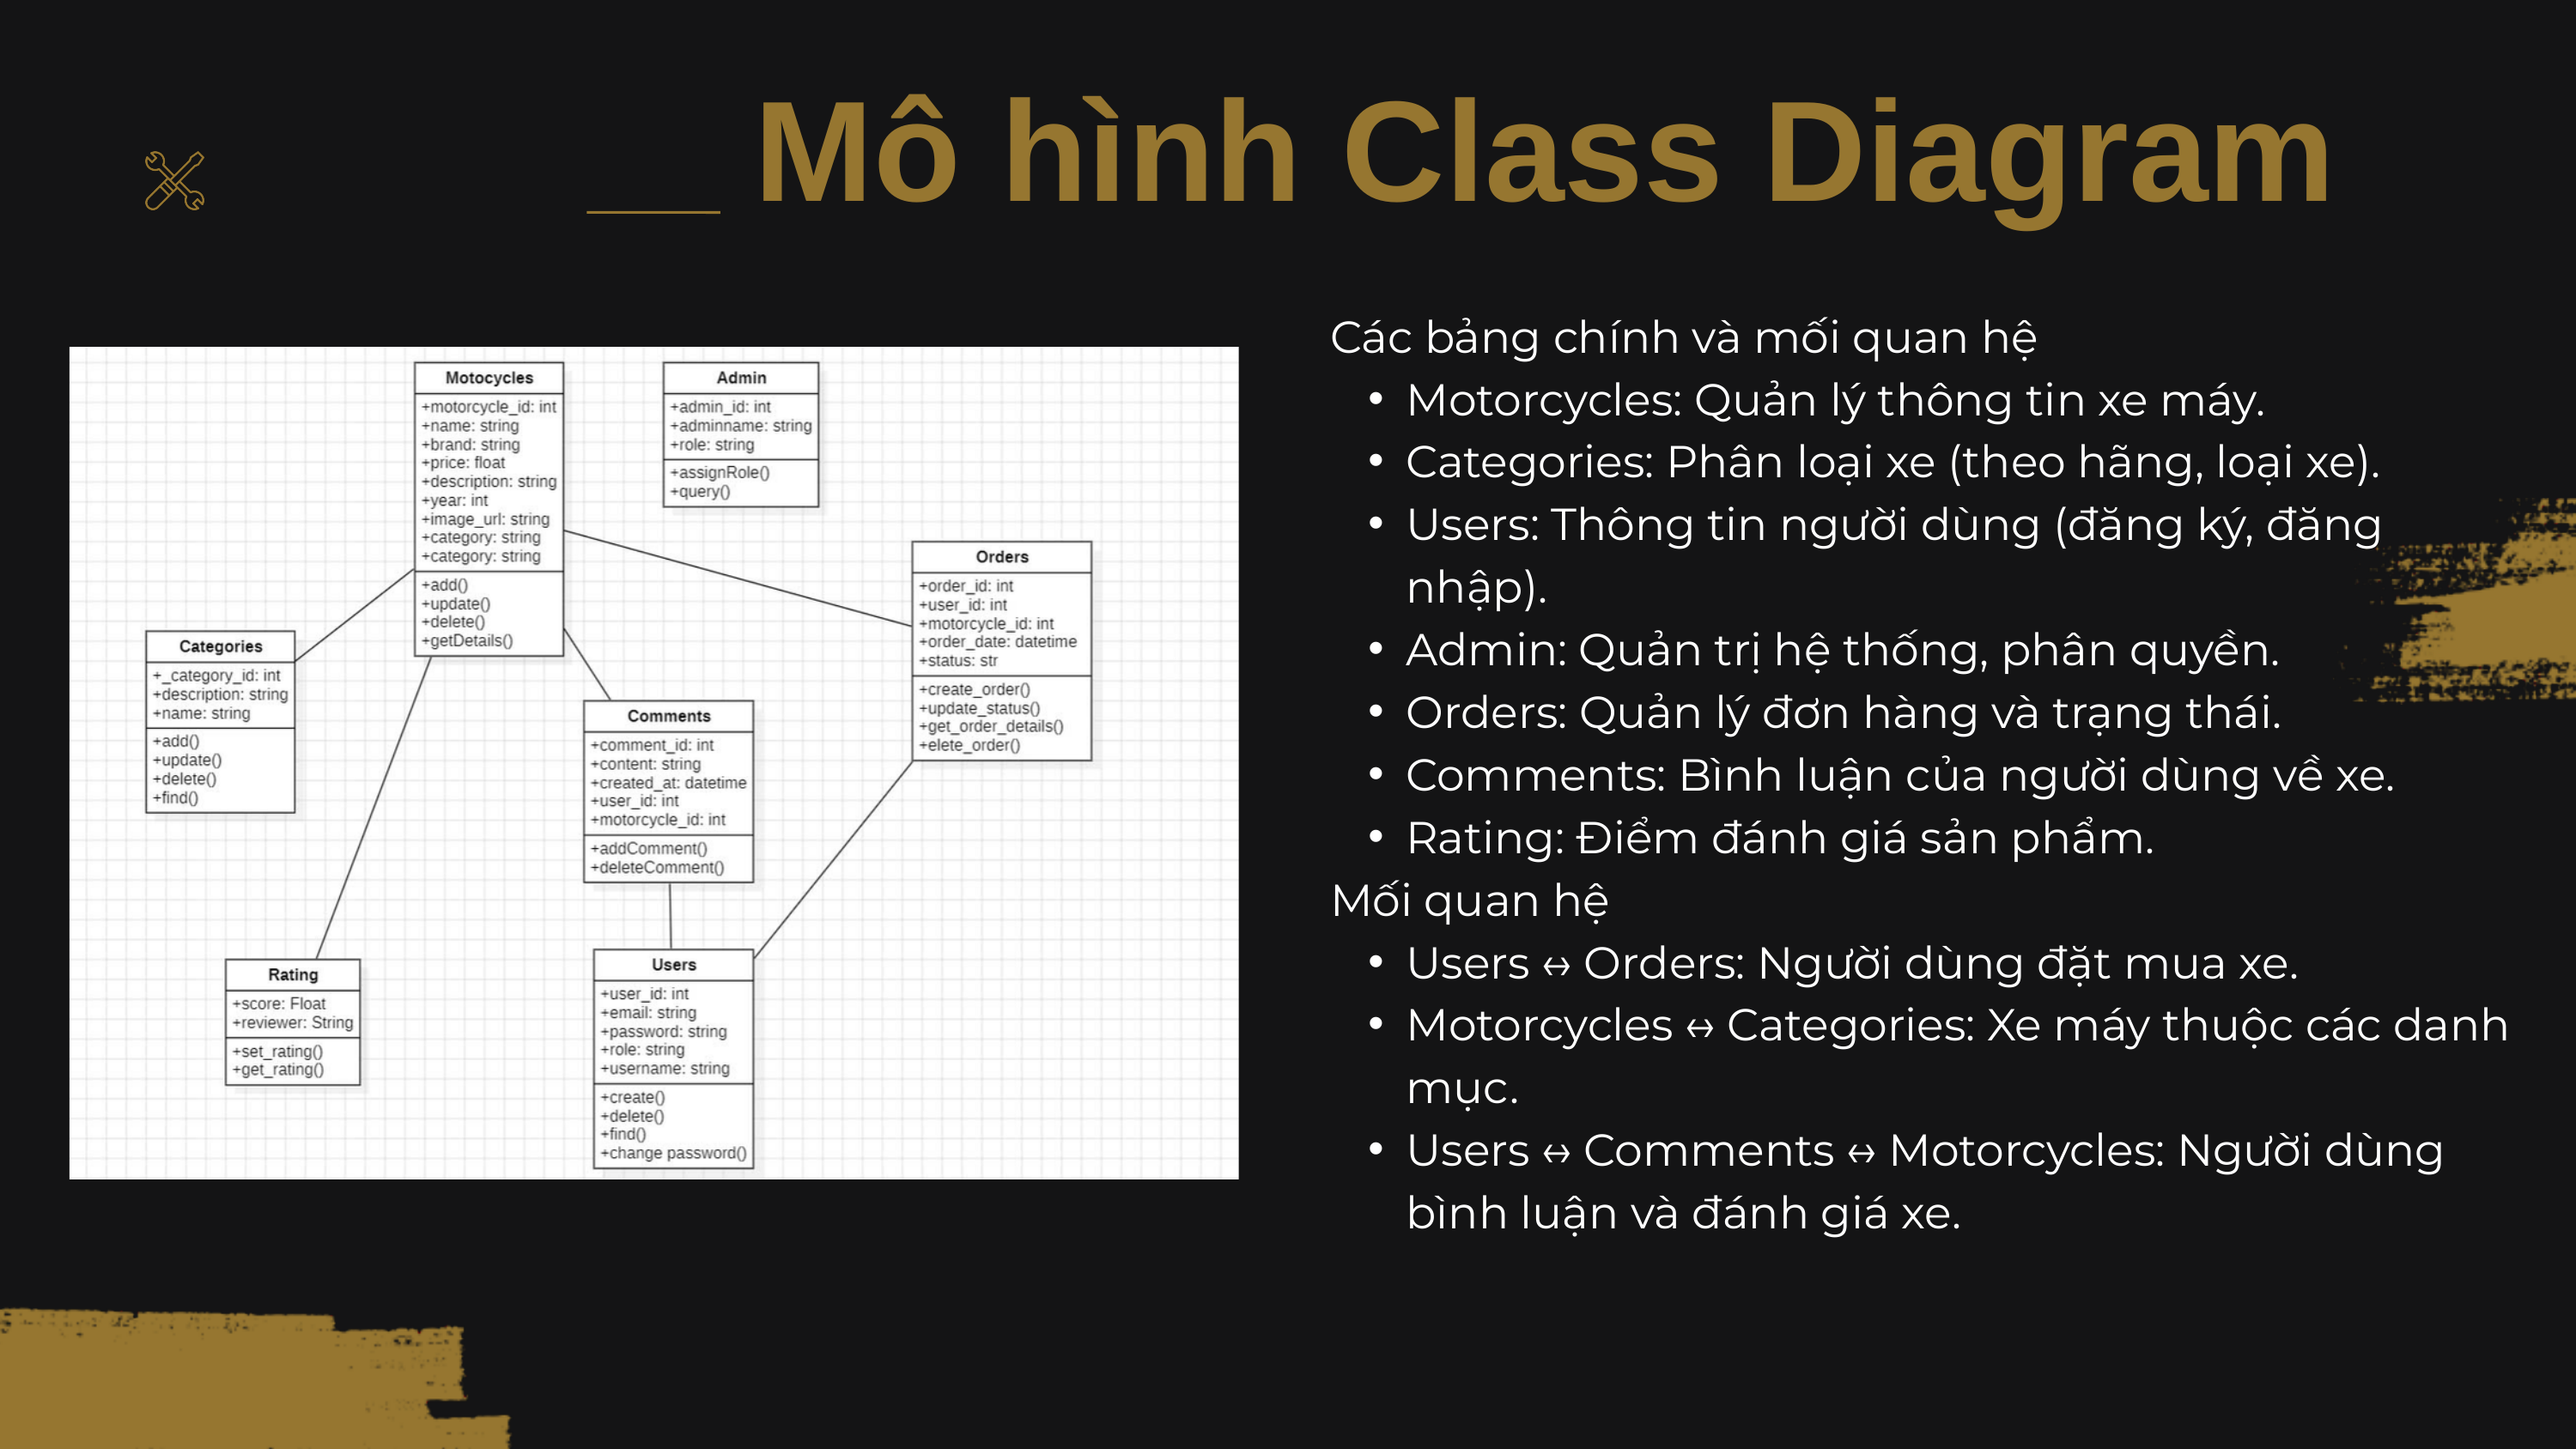

Mô hình Class Diagram

Các bảng chính và mối quan hệ
Motorcycles: Quản lý thông tin xe máy.
Categories: Phân loại xe (theo hãng, loại xe).
Users: Thông tin người dùng (đăng ký, đăng nhập).
Admin: Quản trị hệ thống, phân quyền.
Orders: Quản lý đơn hàng và trạng thái.
Comments: Bình luận của người dùng về xe.
Rating: Điểm đánh giá sản phẩm.
Mối quan hệ
Users ↔ Orders: Người dùng đặt mua xe.
Motorcycles ↔ Categories: Xe máy thuộc các danh mục.
Users ↔ Comments ↔ Motorcycles: Người dùng bình luận và đánh giá xe.